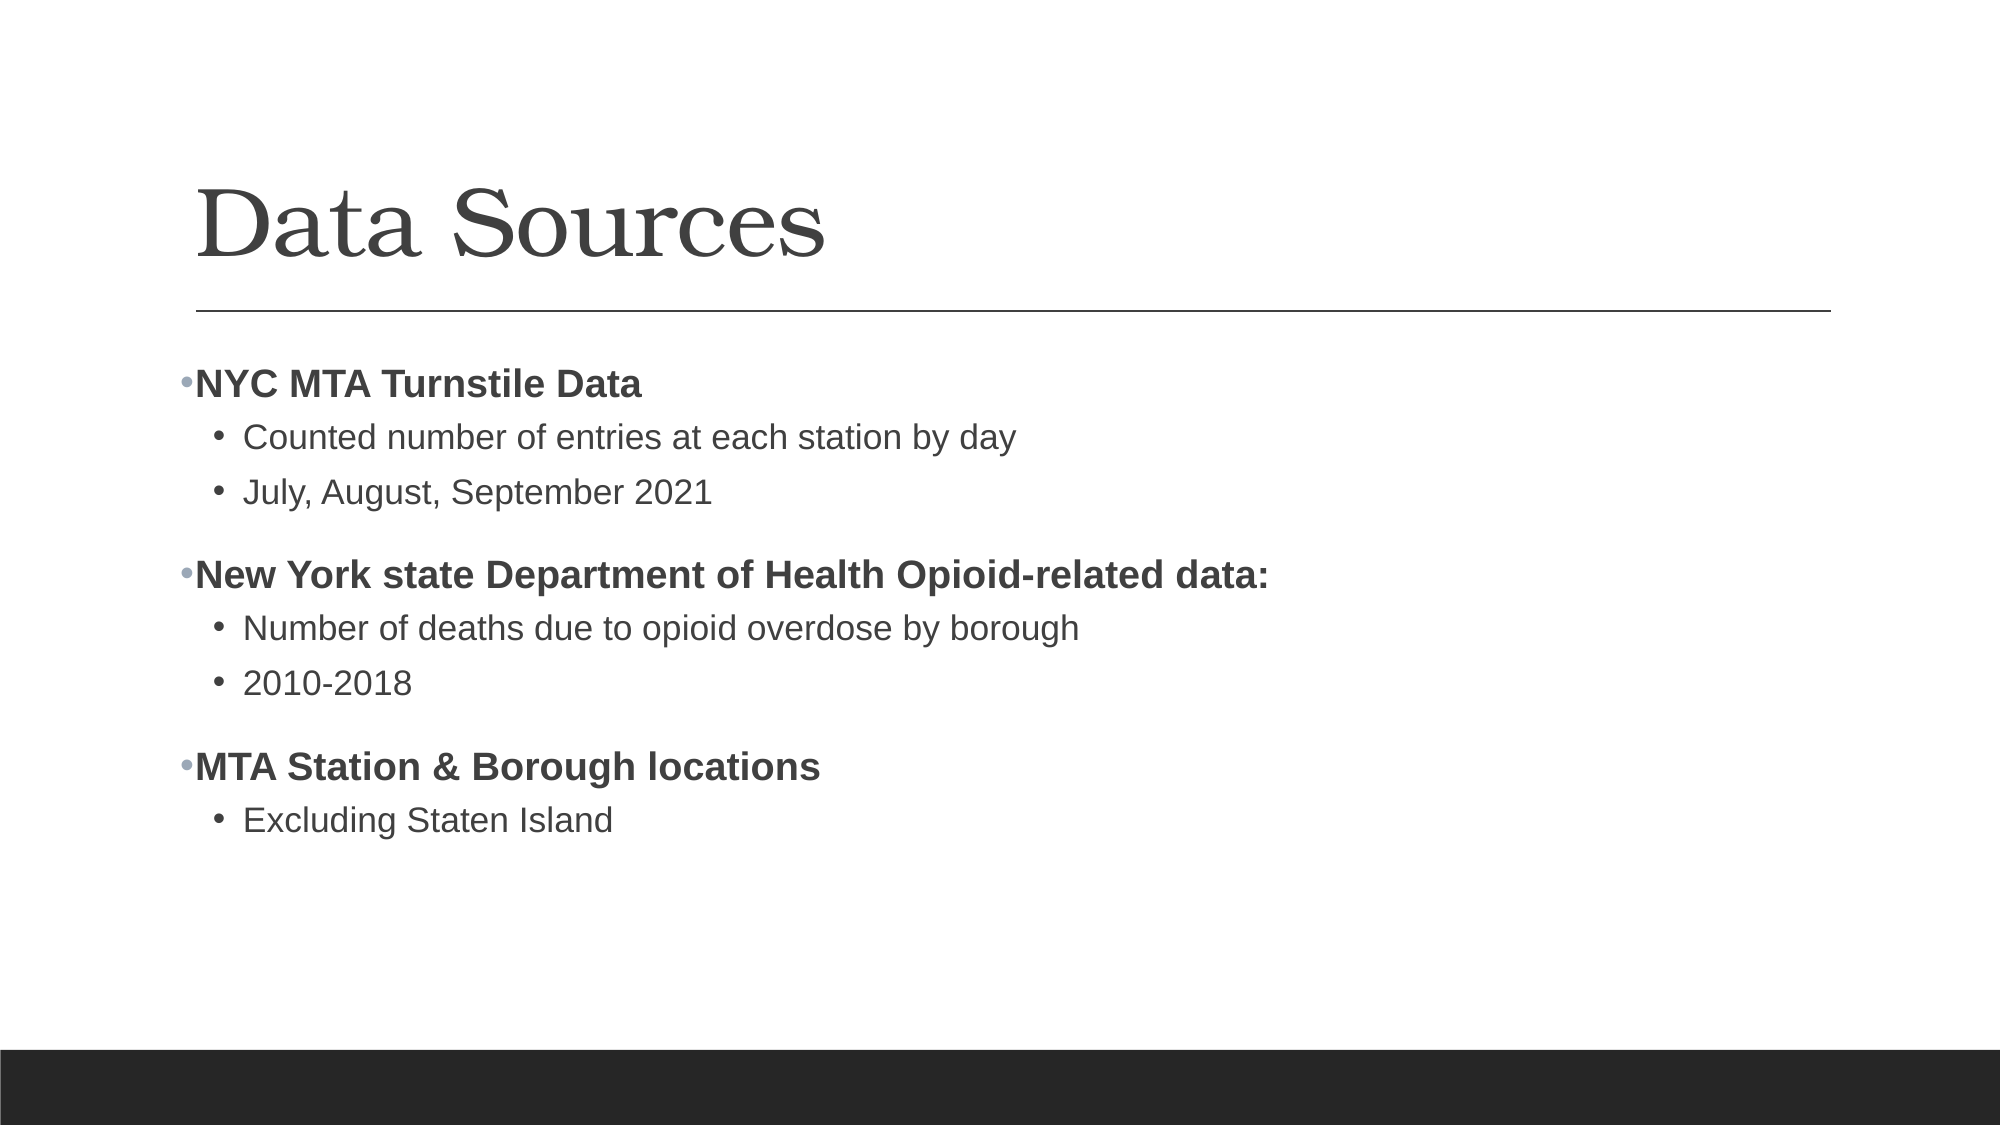

# Data Sources
NYC MTA Turnstile Data
Counted number of entries at each station by day
July, August, September 2021
New York state Department of Health Opioid-related data:
Number of deaths due to opioid overdose by borough
2010-2018
MTA Station & Borough locations
Excluding Staten Island